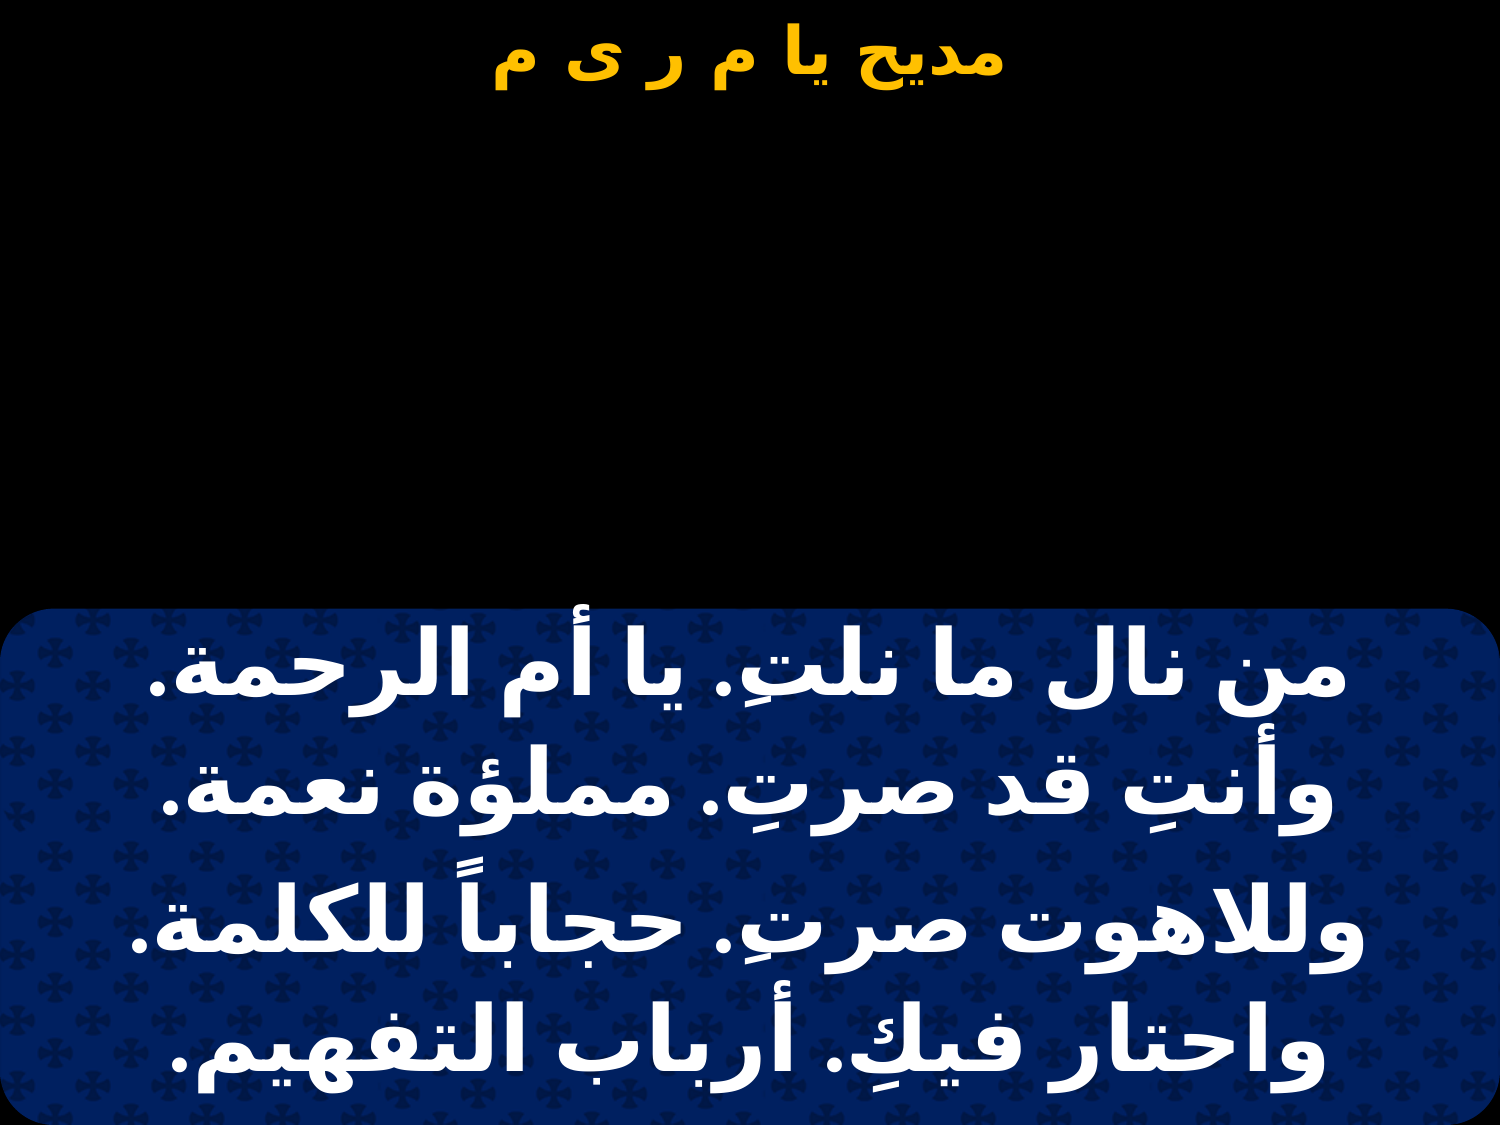

#
| من نال ما نلتِ. يا أم الرحمة. |
| --- |
| وأنتِ قد صرتِ. مملؤة نعمة. |
|  |
| وللاهوت صرتِ. حجاباً للكلمة. |
| واحتار فيكِ. أرباب التفهيم. |